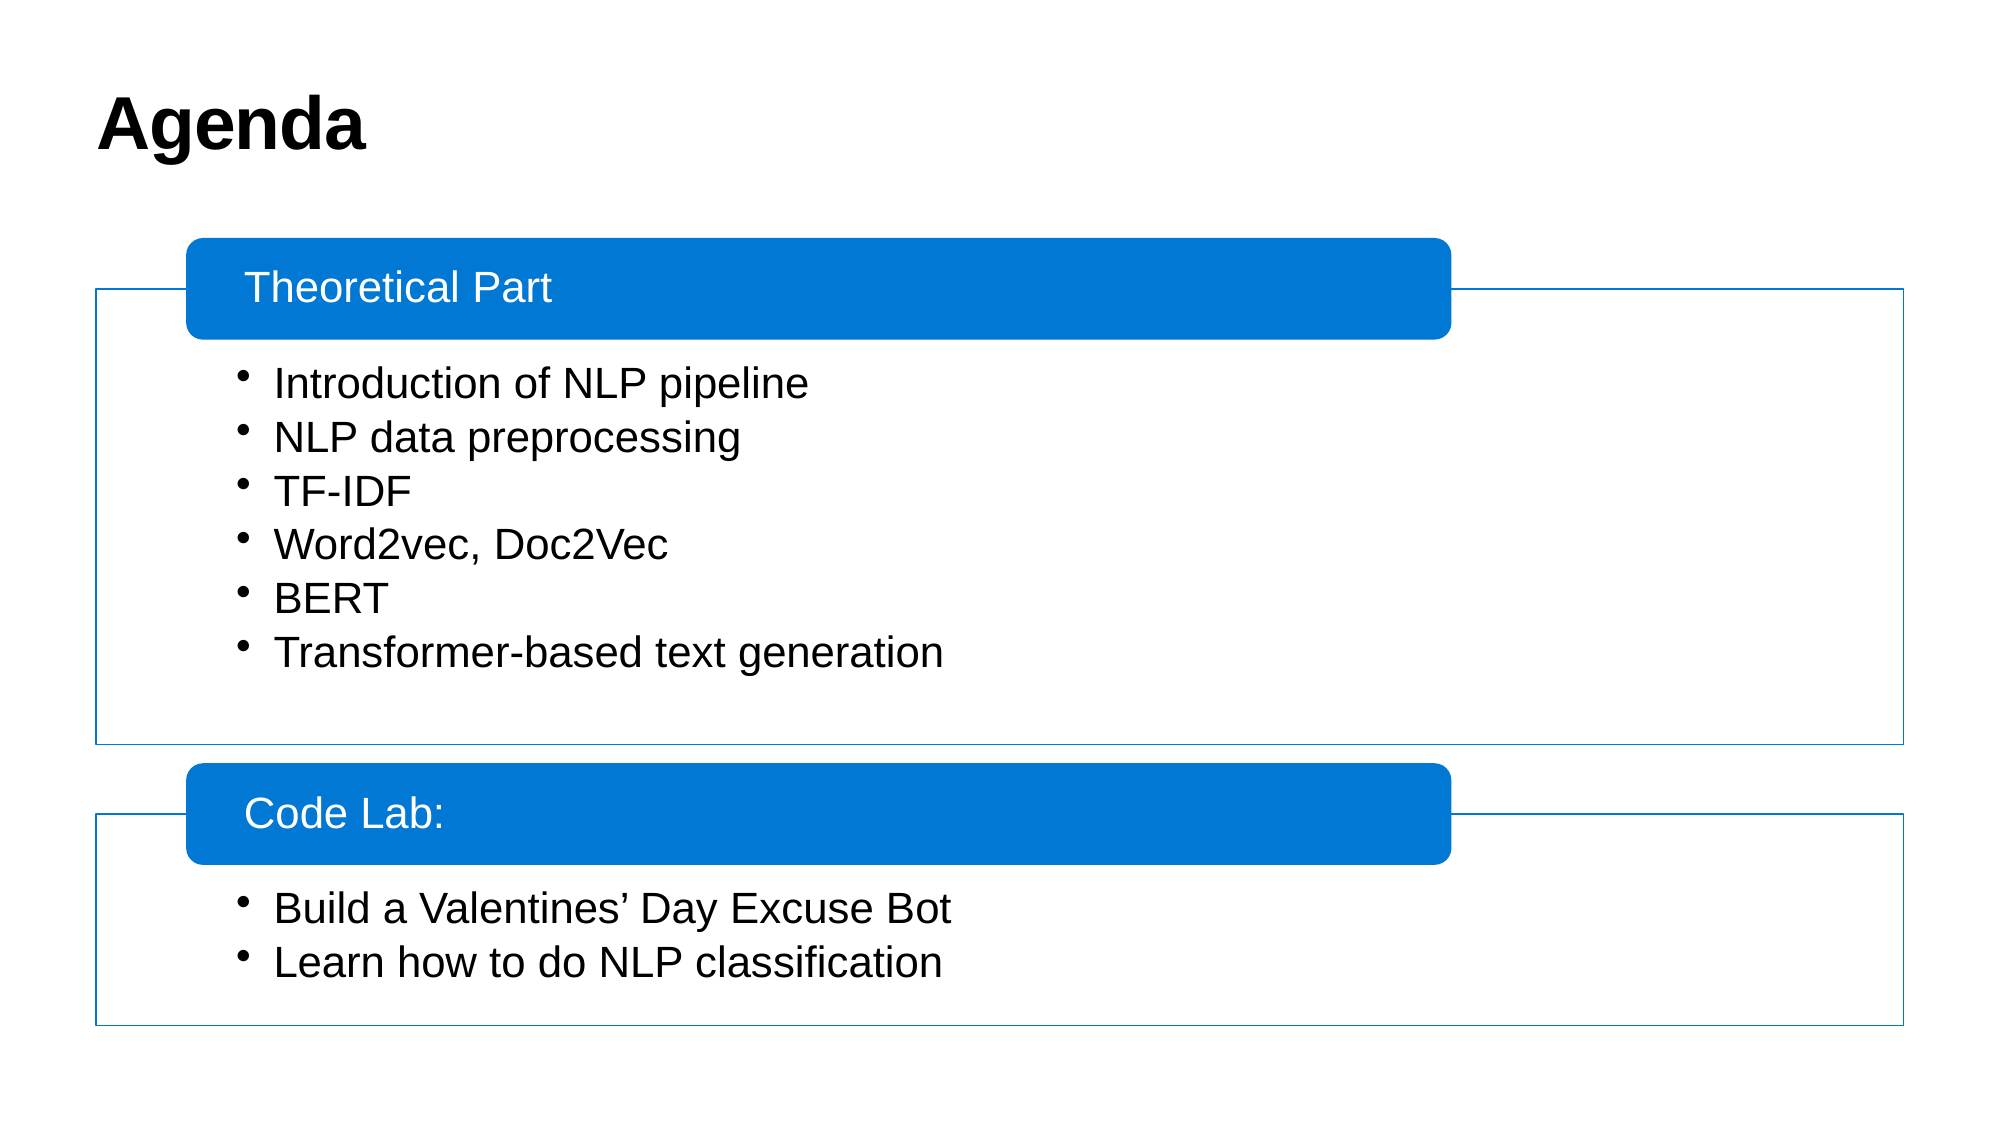

# Agenda
Introduction of NLP pipeline
NLP data preprocessing
TF-IDF
Word2vec, Doc2Vec
BERT
Transformer-based text generation
Theoretical Part
Build a Valentines’ Day Excuse Bot
Learn how to do NLP classification
Code Lab: